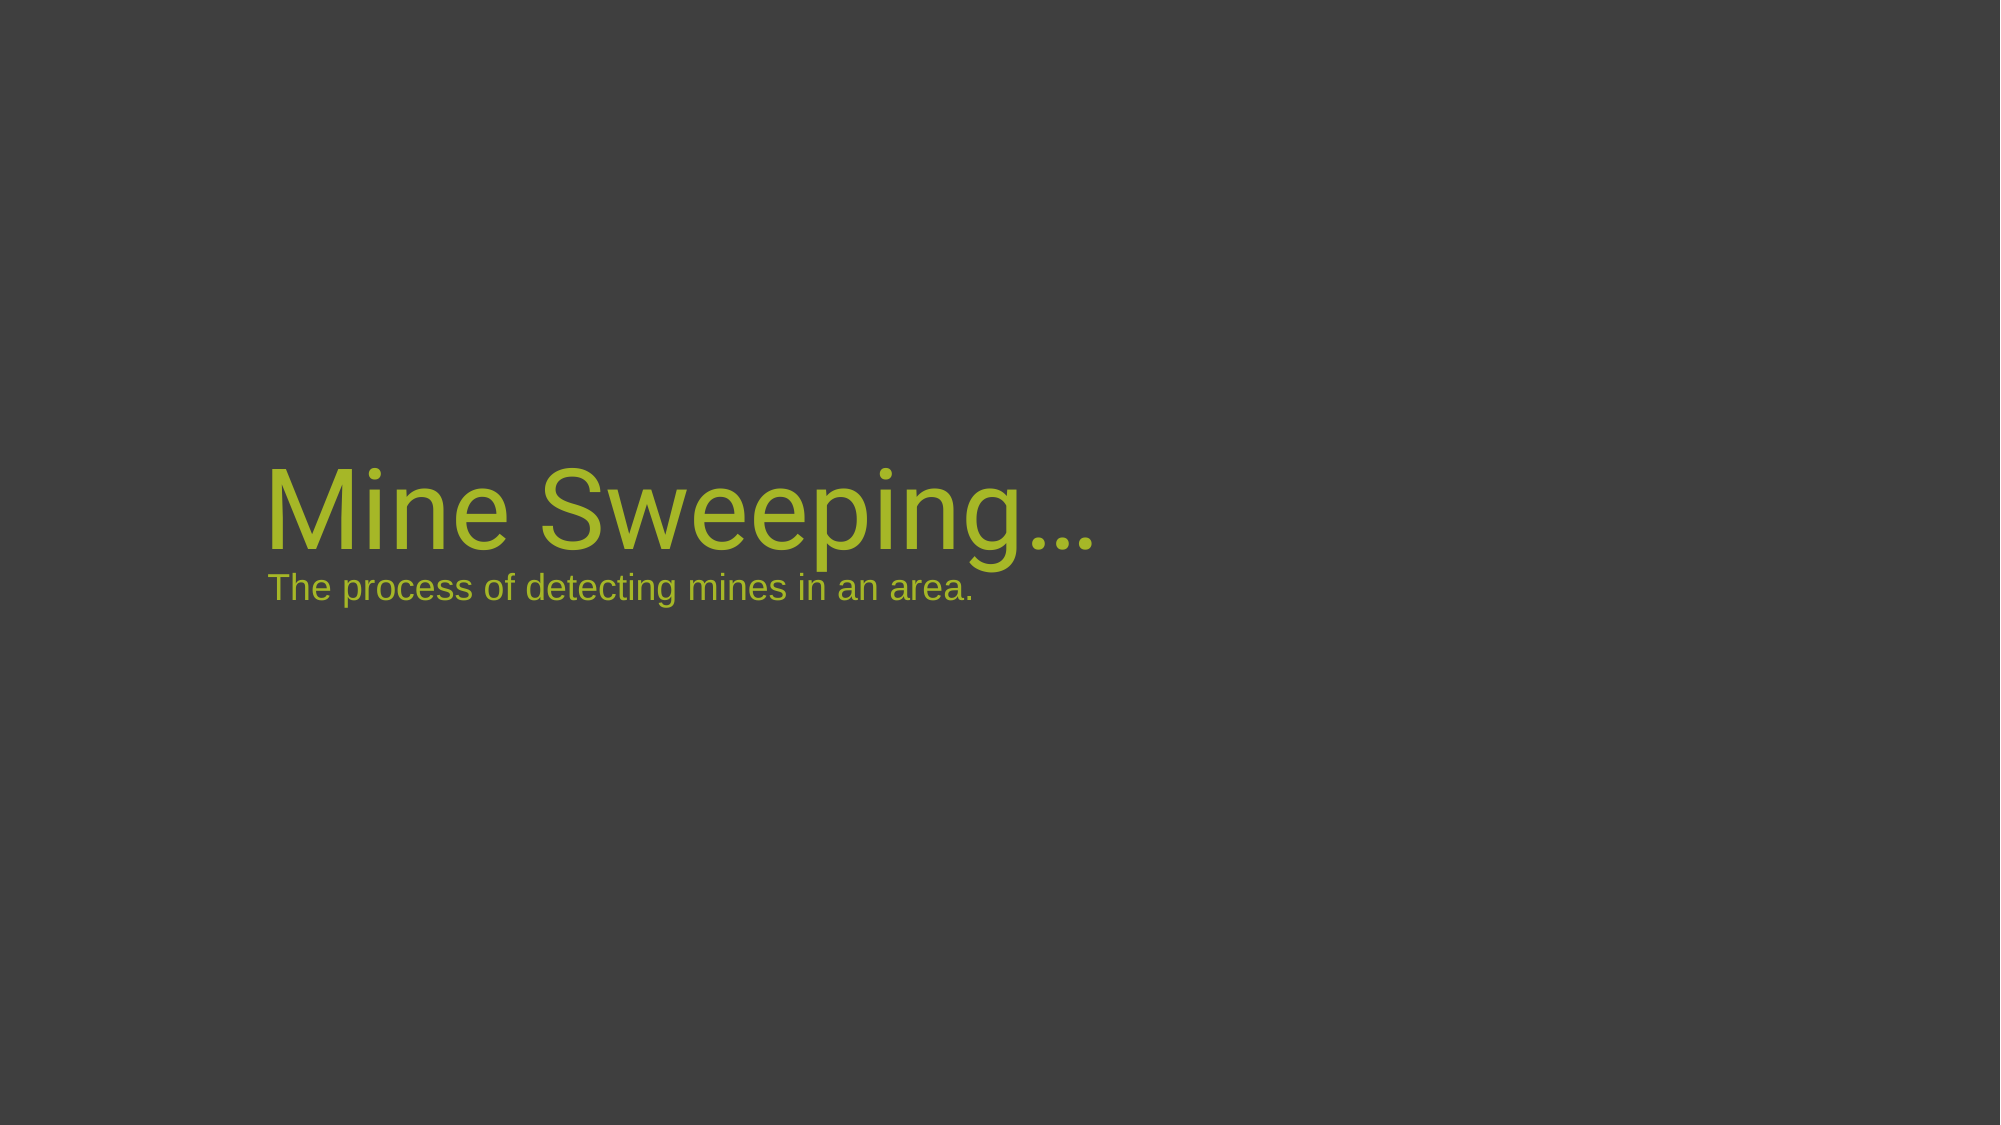

Mine Sweeping…
The process of detecting mines in an area.